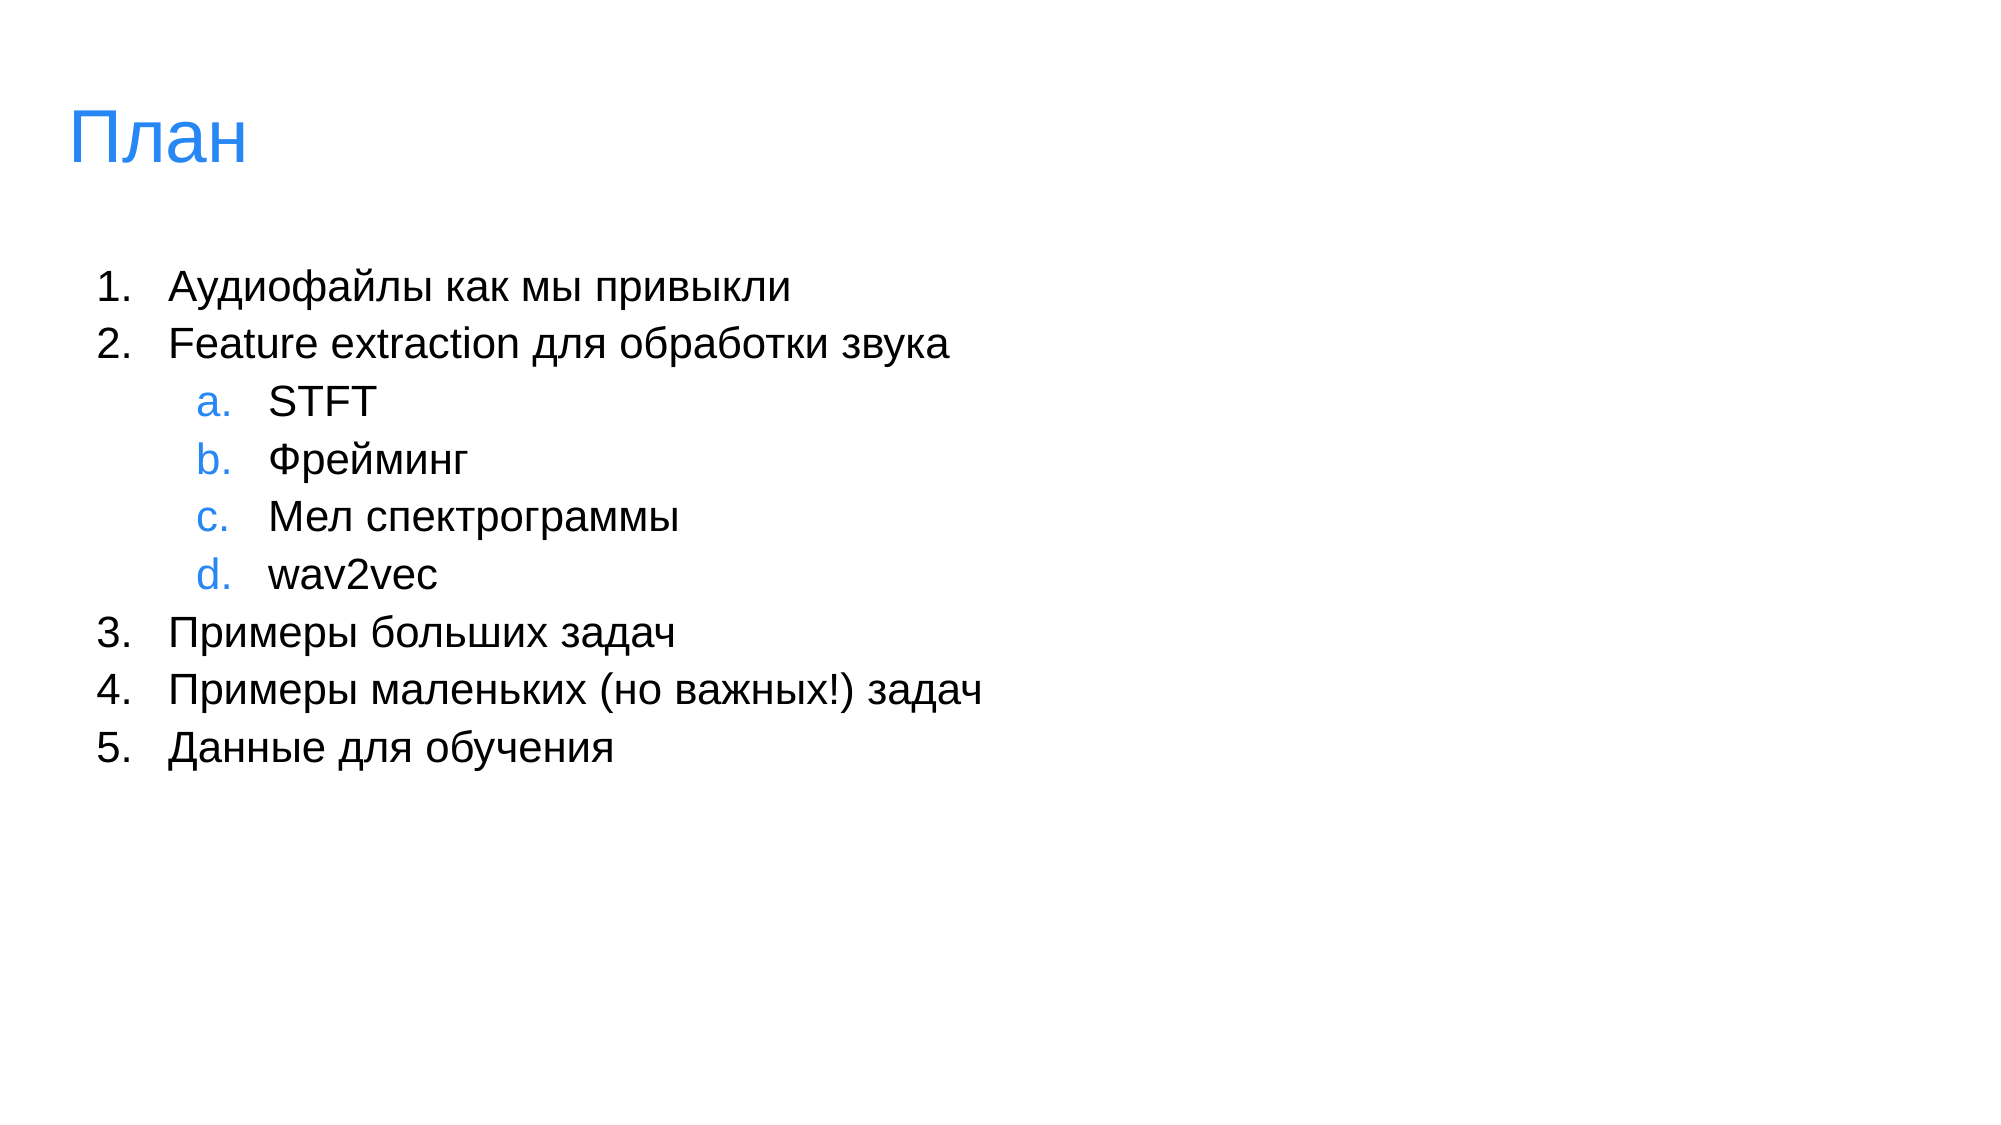

# План
Аудиофайлы как мы привыкли
Feature extraction для обработки звука
STFT
Фрейминг
Мел спектрограммы
wav2vec
Примеры больших задач
Примеры маленьких (но важных!) задач
Данные для обучения